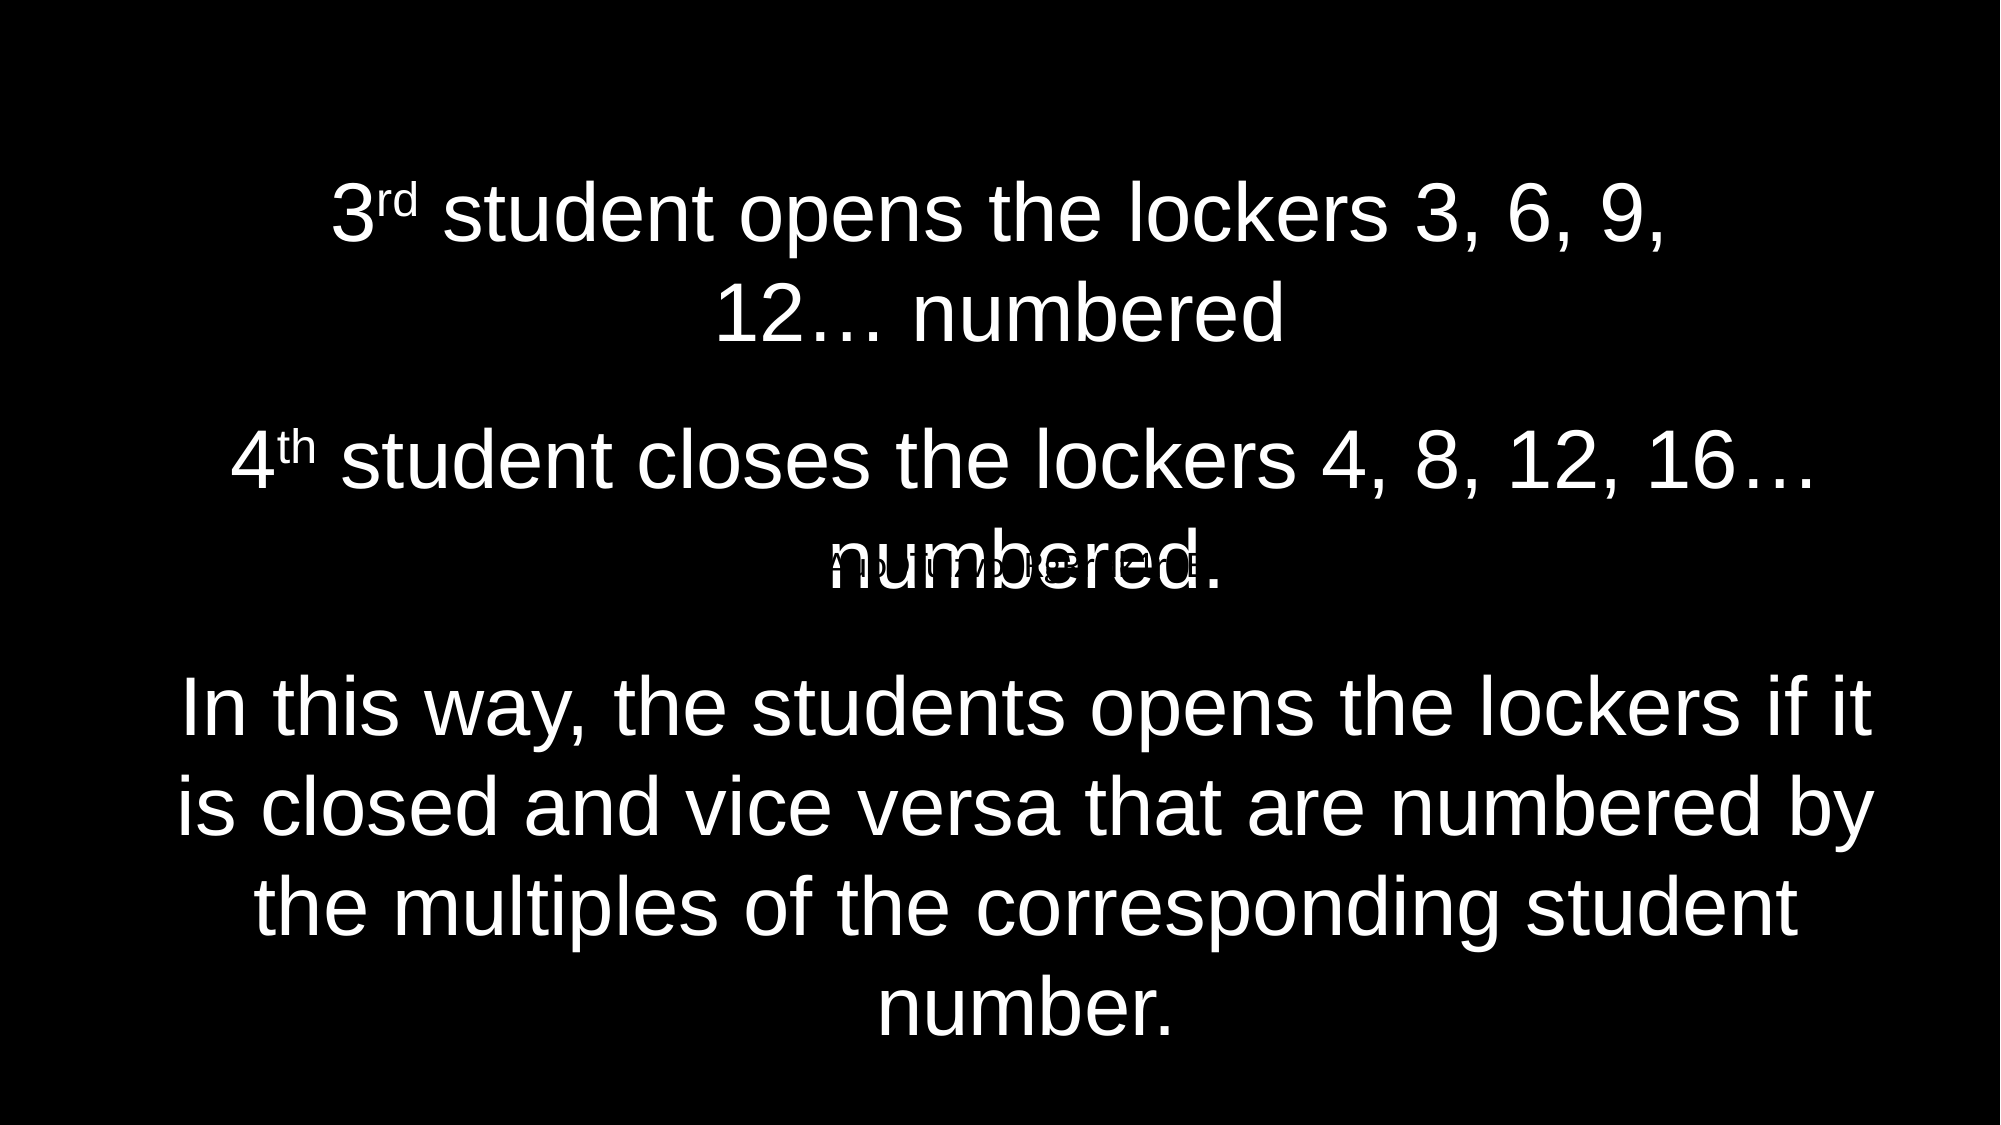

3rd student opens the lockers 3, 6, 9, 12… numbered
4th student closes the lockers 4, 8, 12, 16… numbered.
https://1drv.ms/p/s!AupDTulzvo3RgRrHk1r2EPmM9qX_
In this way, the students opens the lockers if it is closed and vice versa that are numbered by the multiples of the corresponding student number.